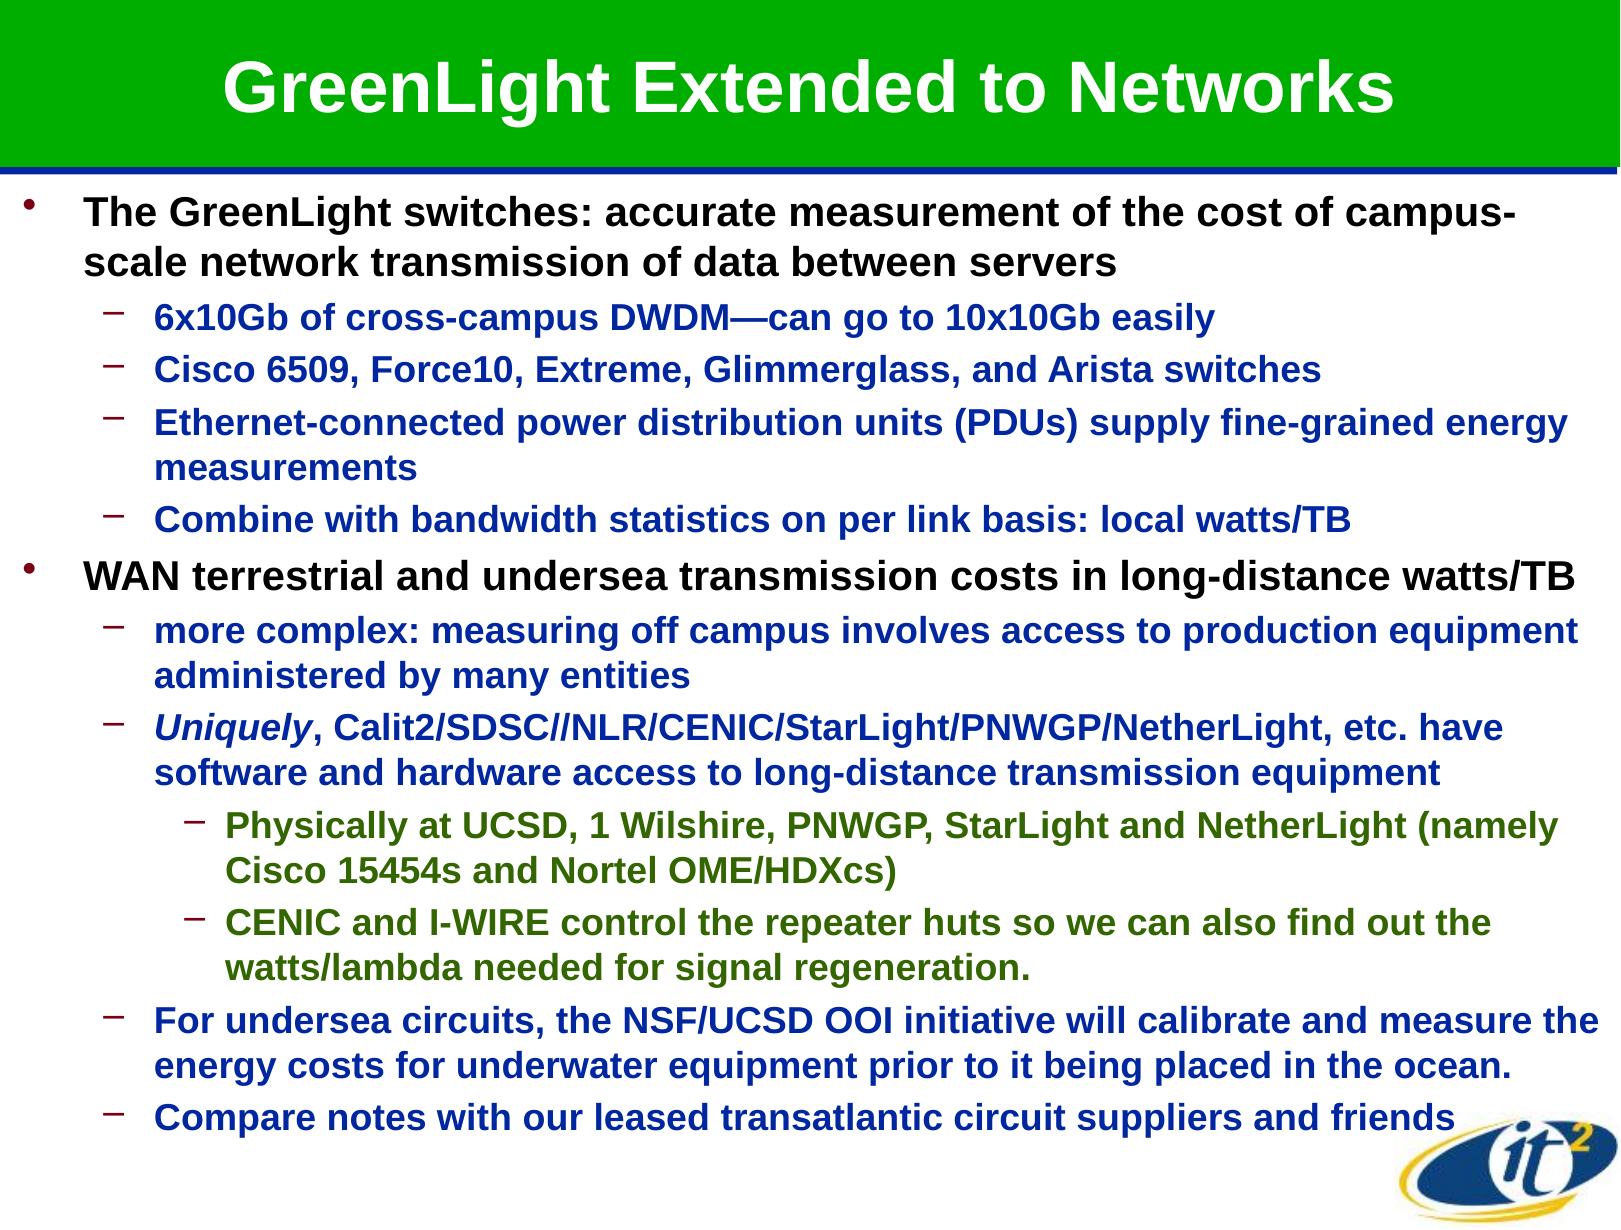

# GreenLight Extended to Networks
The GreenLight switches: accurate measurement of the cost of campus-scale network transmission of data between servers
6x10Gb of cross-campus DWDM—can go to 10x10Gb easily
Cisco 6509, Force10, Extreme, Glimmerglass, and Arista switches
Ethernet-connected power distribution units (PDUs) supply fine-grained energy measurements
Combine with bandwidth statistics on per link basis: local watts/TB
WAN terrestrial and undersea transmission costs in long-distance watts/TB
more complex: measuring off campus involves access to production equipment administered by many entities
Uniquely, Calit2/SDSC//NLR/CENIC/StarLight/PNWGP/NetherLight, etc. have software and hardware access to long-distance transmission equipment
Physically at UCSD, 1 Wilshire, PNWGP, StarLight and NetherLight (namely Cisco 15454s and Nortel OME/HDXcs)
CENIC and I-WIRE control the repeater huts so we can also find out the watts/lambda needed for signal regeneration.
For undersea circuits, the NSF/UCSD OOI initiative will calibrate and measure the energy costs for underwater equipment prior to it being placed in the ocean.
Compare notes with our leased transatlantic circuit suppliers and friends